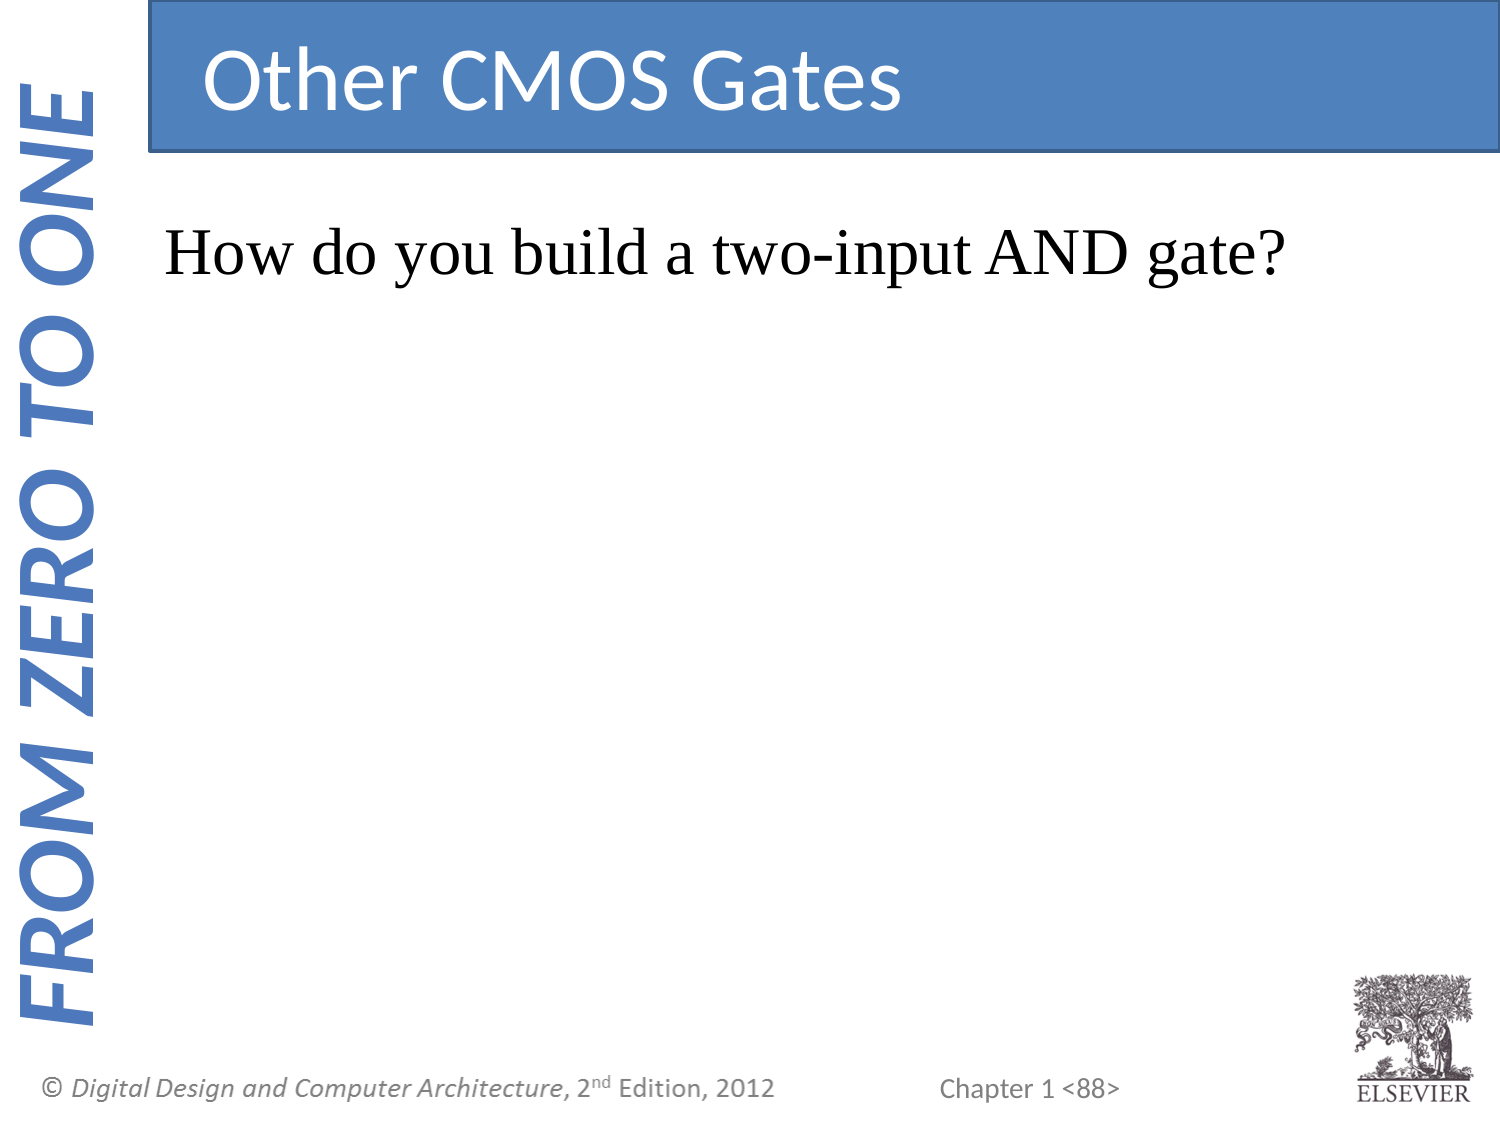

Other CMOS Gates

How do you build a two-input AND gate?